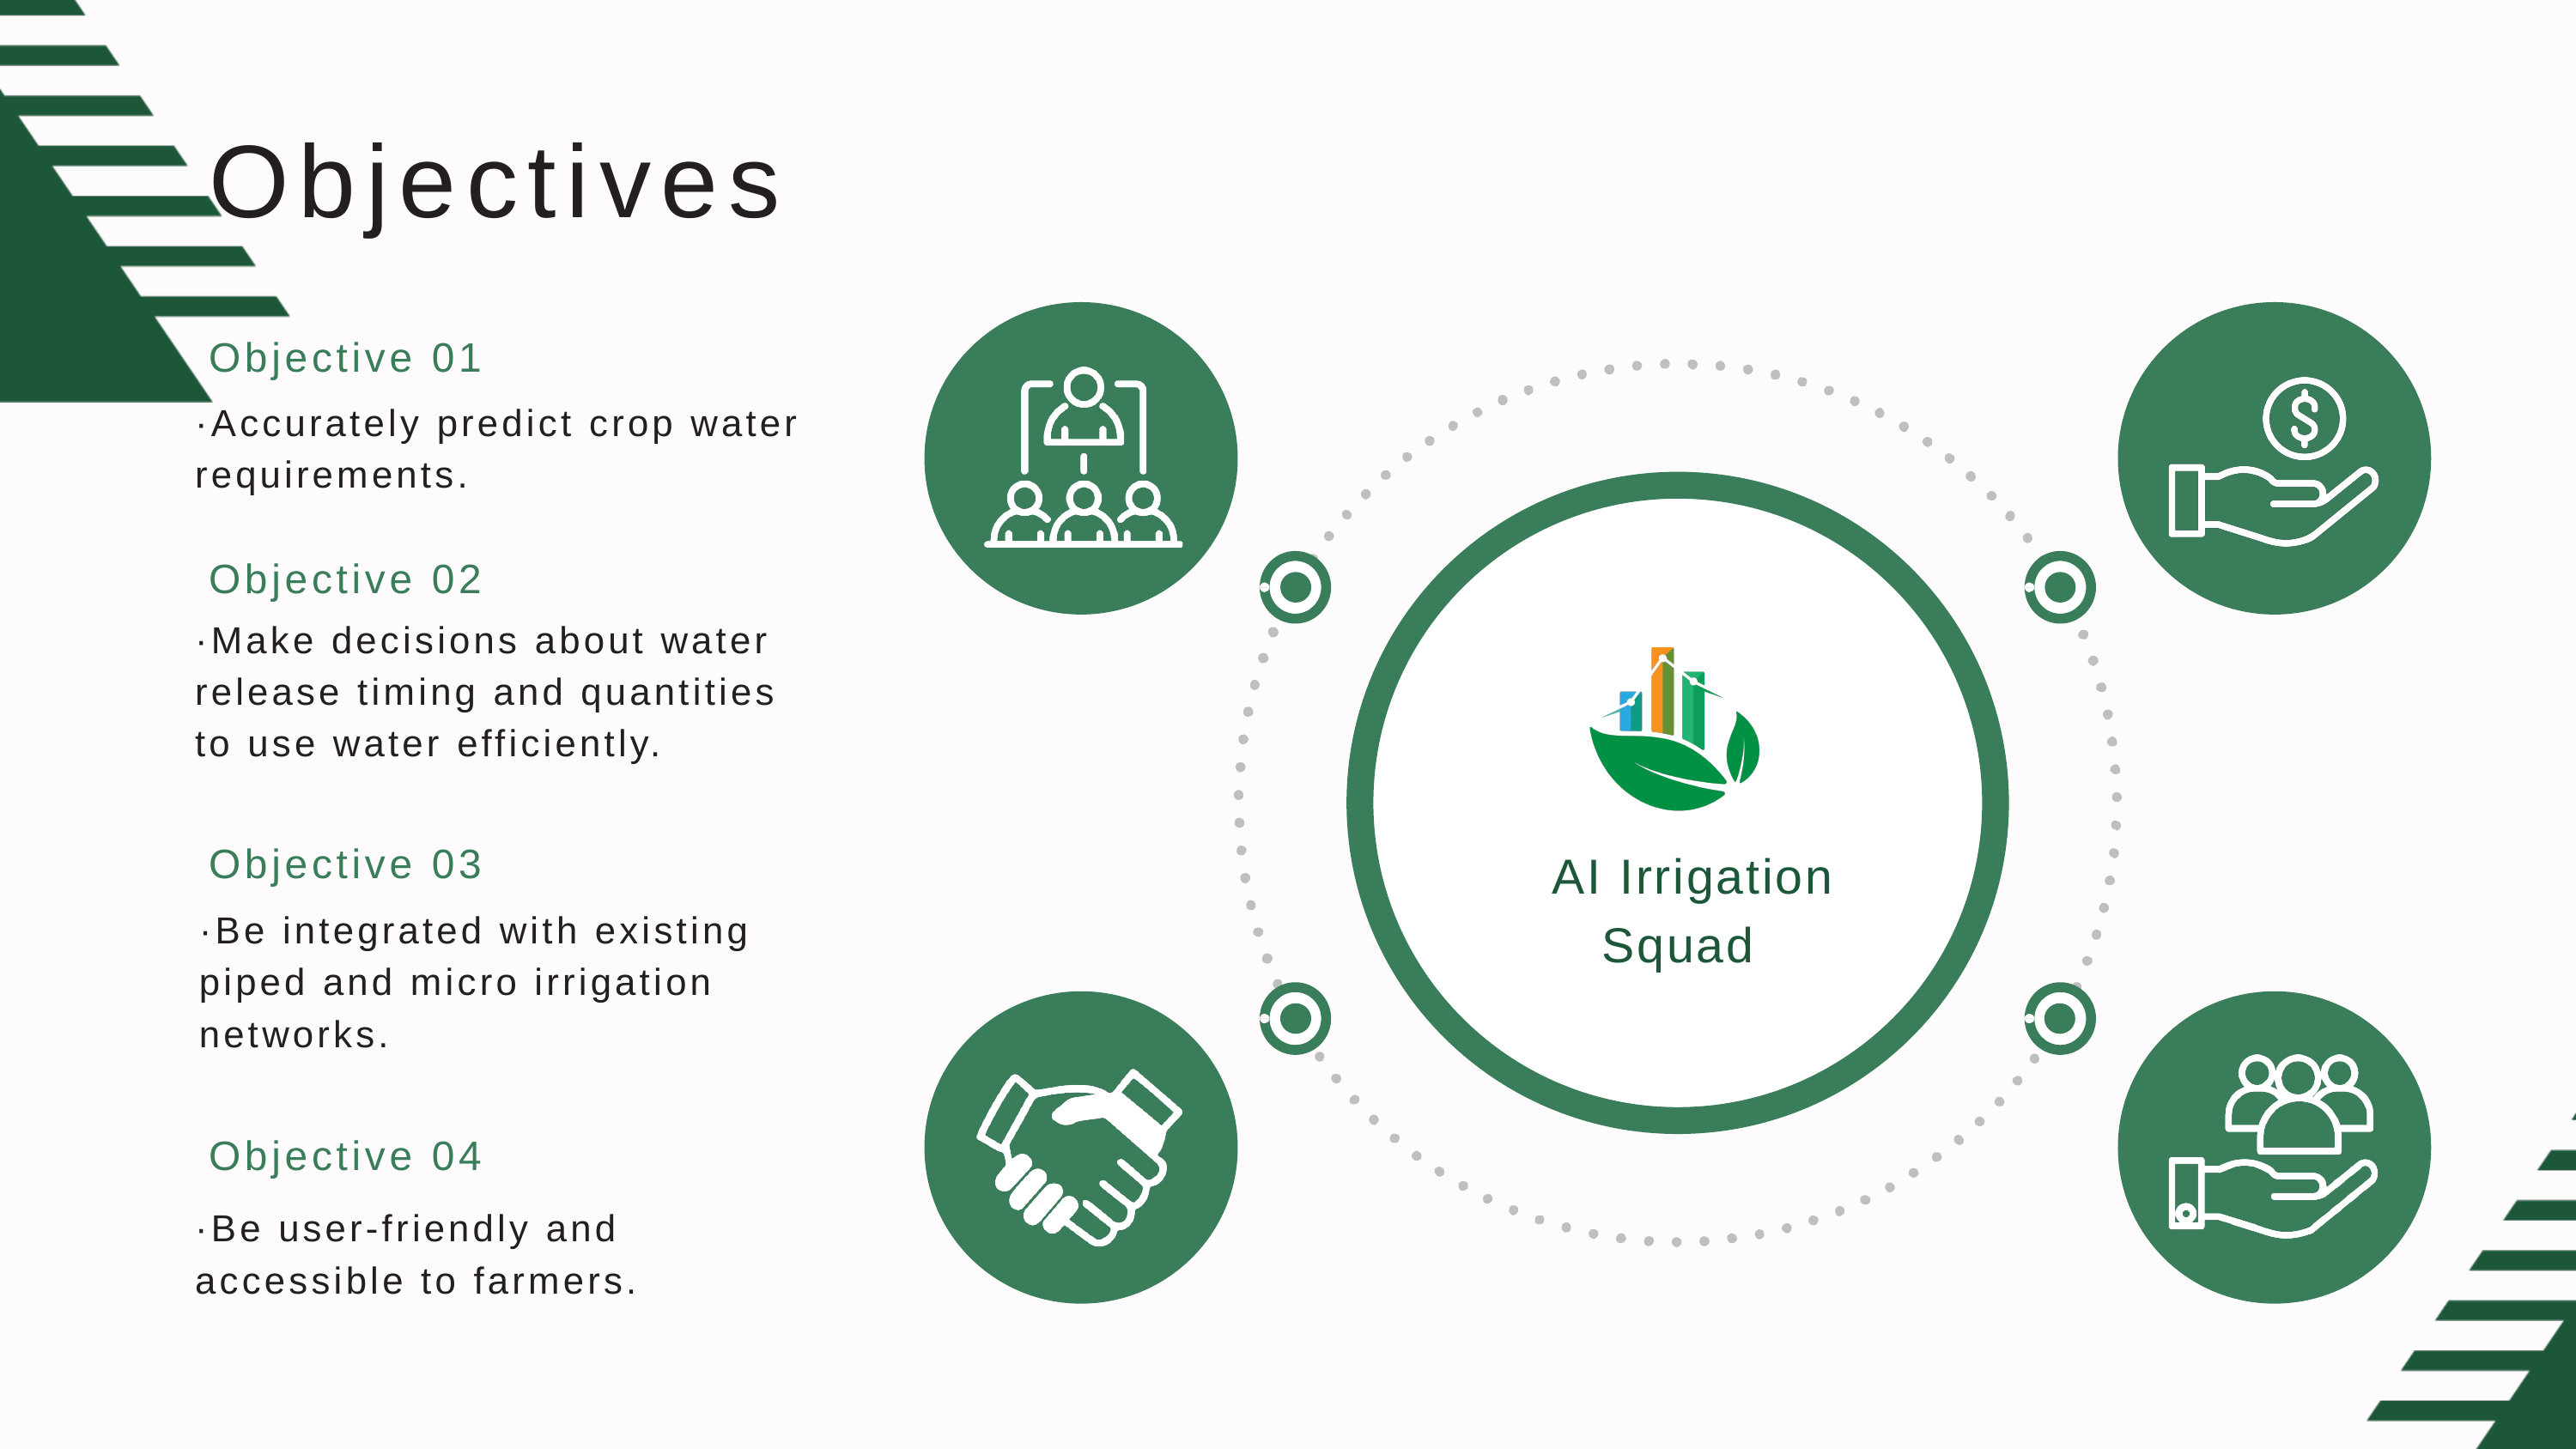

Objectives

Objective 01

·Accurately predict crop water requirements.

Objective 02

·Make decisions about water release timing and quantities to use water efficiently.

Objective 03
  AI Irrigation Squad
·Be integrated with existing piped and micro irrigation networks.

Objective 04
·Be user-friendly and accessible to farmers.